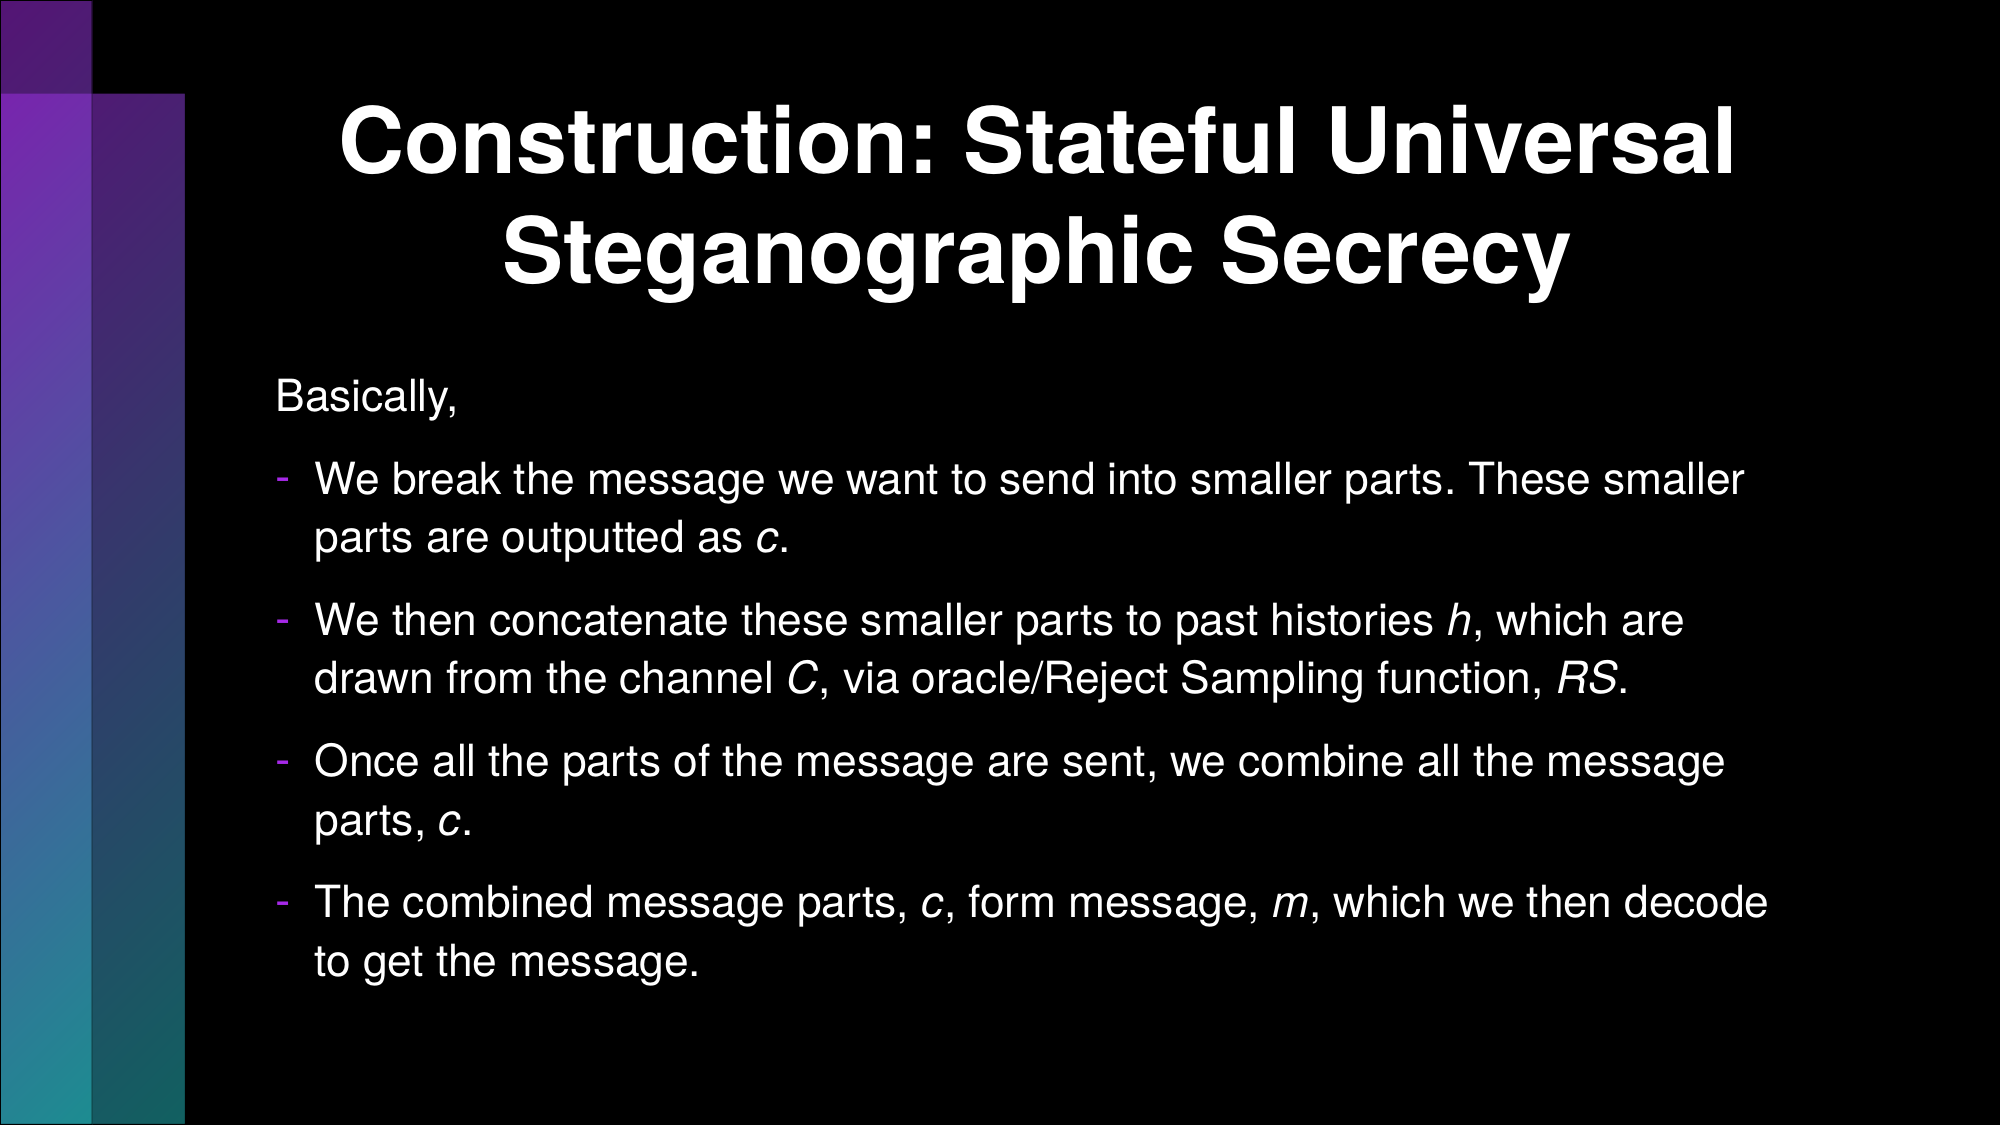

# Construction: Stateful Universal Steganographic Secrecy
Basically,
We break the message we want to send into smaller parts. These smaller parts are outputted as c.
We then concatenate these smaller parts to past histories h, which are drawn from the channel C, via oracle/Reject Sampling function, RS.
Once all the parts of the message are sent, we combine all the message parts, c.
The combined message parts, c, form message, m, which we then decode to get the message.